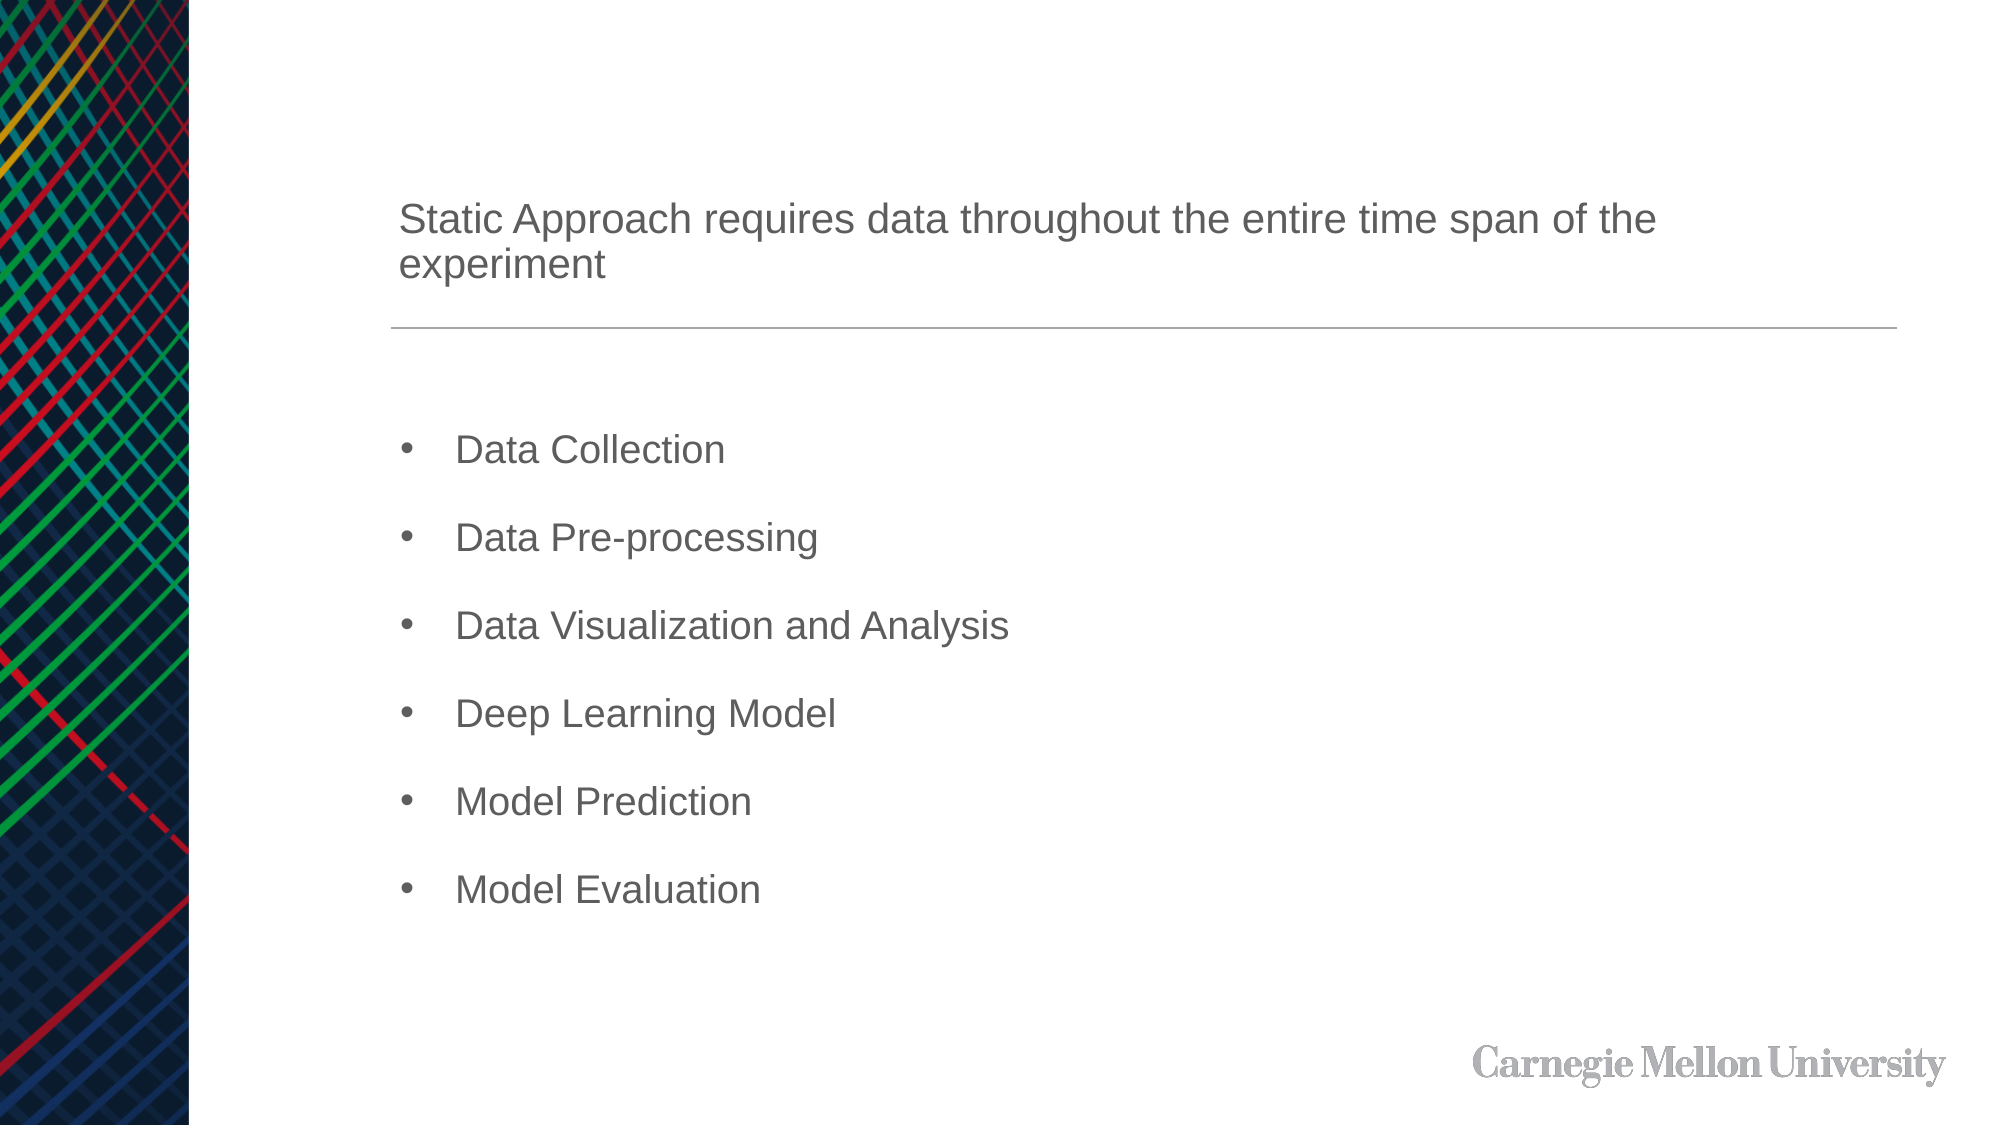

Static Approach requires data throughout the entire time span of the experiment
Data Collection
Data Pre-processing
Data Visualization and Analysis
Deep Learning Model
Model Prediction
Model Evaluation